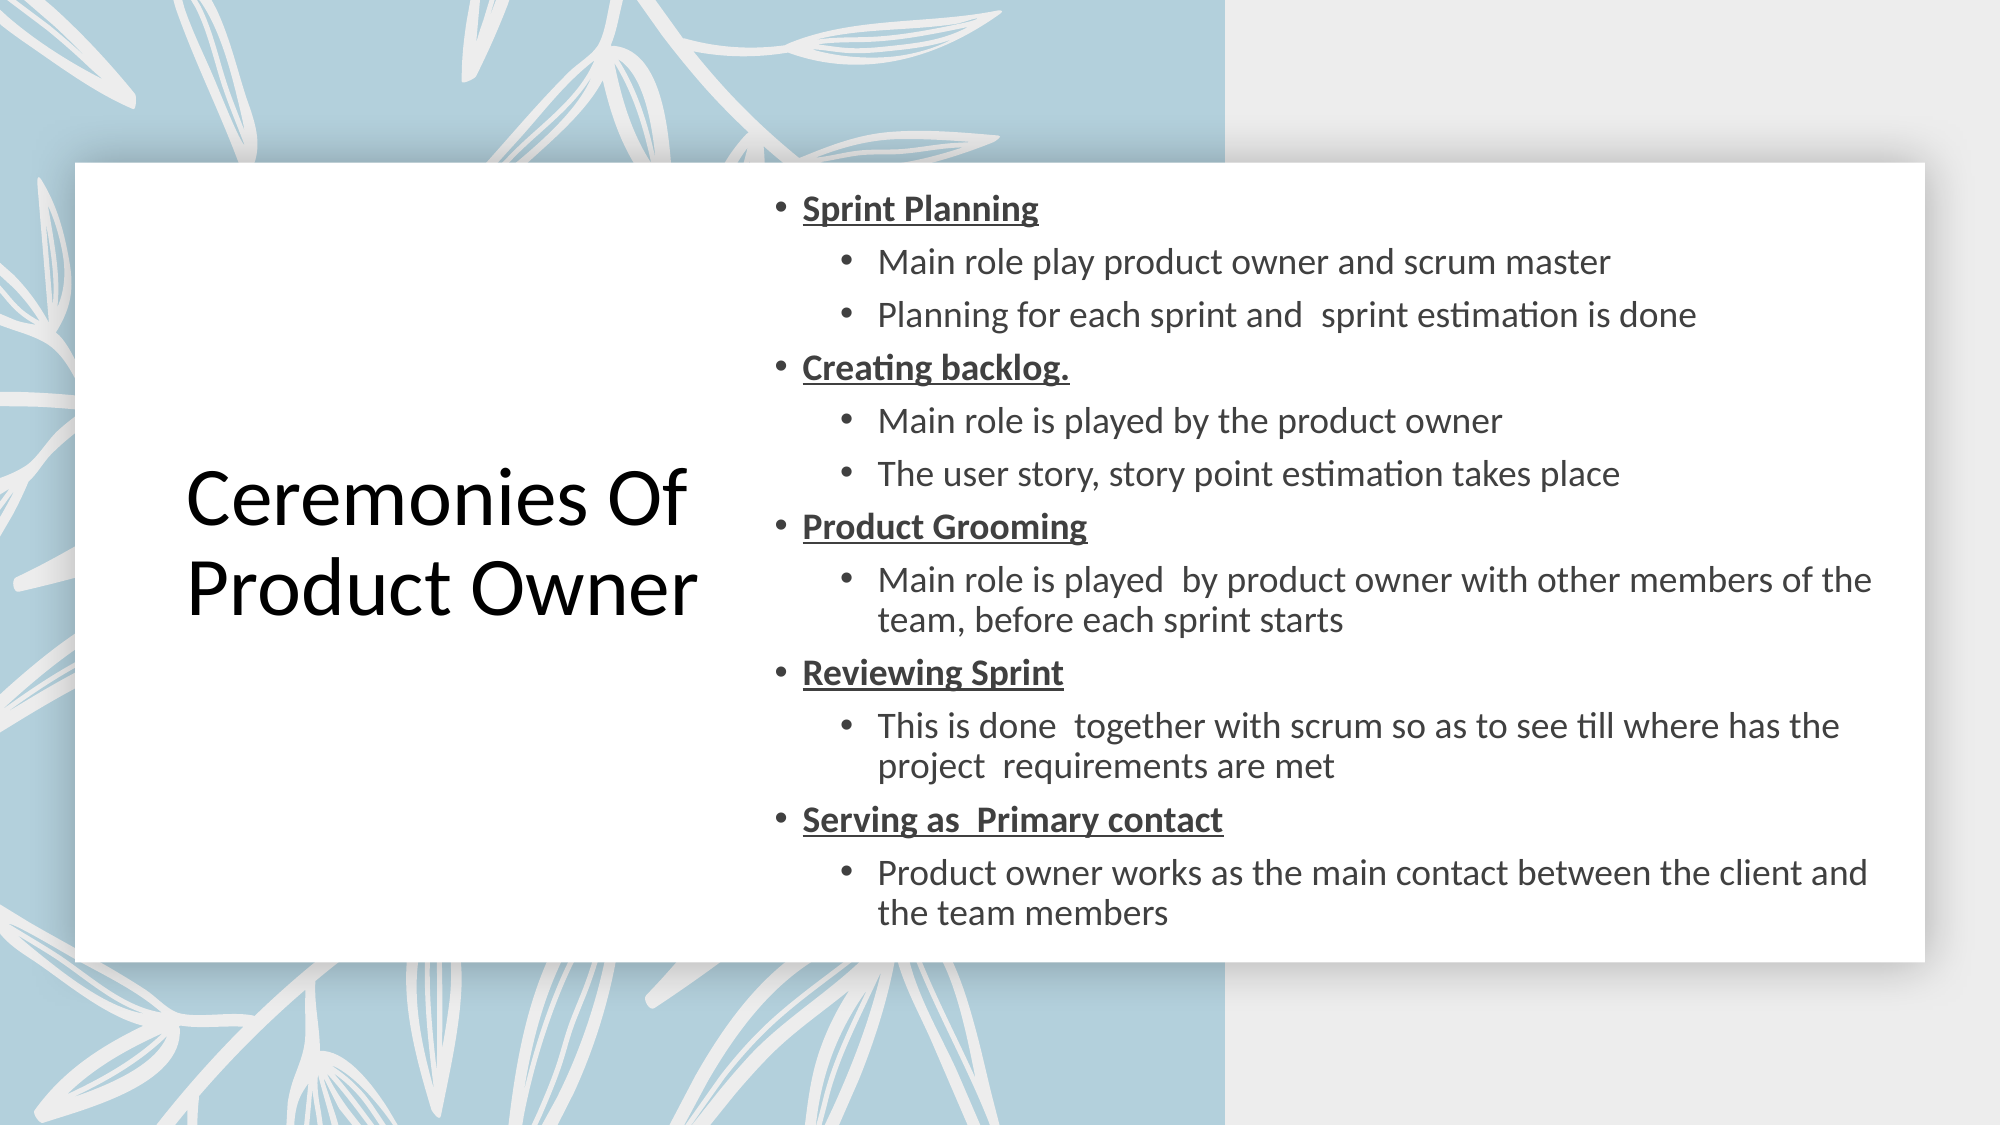

Sprint Planning
Main role play product owner and scrum master
Planning for each sprint and  sprint estimation is done
Creating backlog.
Main role is played by the product owner
The user story, story point estimation takes place
Product Grooming
Main role is played  by product owner with other members of the team, before each sprint starts
Reviewing Sprint
This is done  together with scrum so as to see till where has the project  requirements are met
Serving as  Primary contact
Product owner works as the main contact between the client and the team members

Ceremonies Of Product Owner